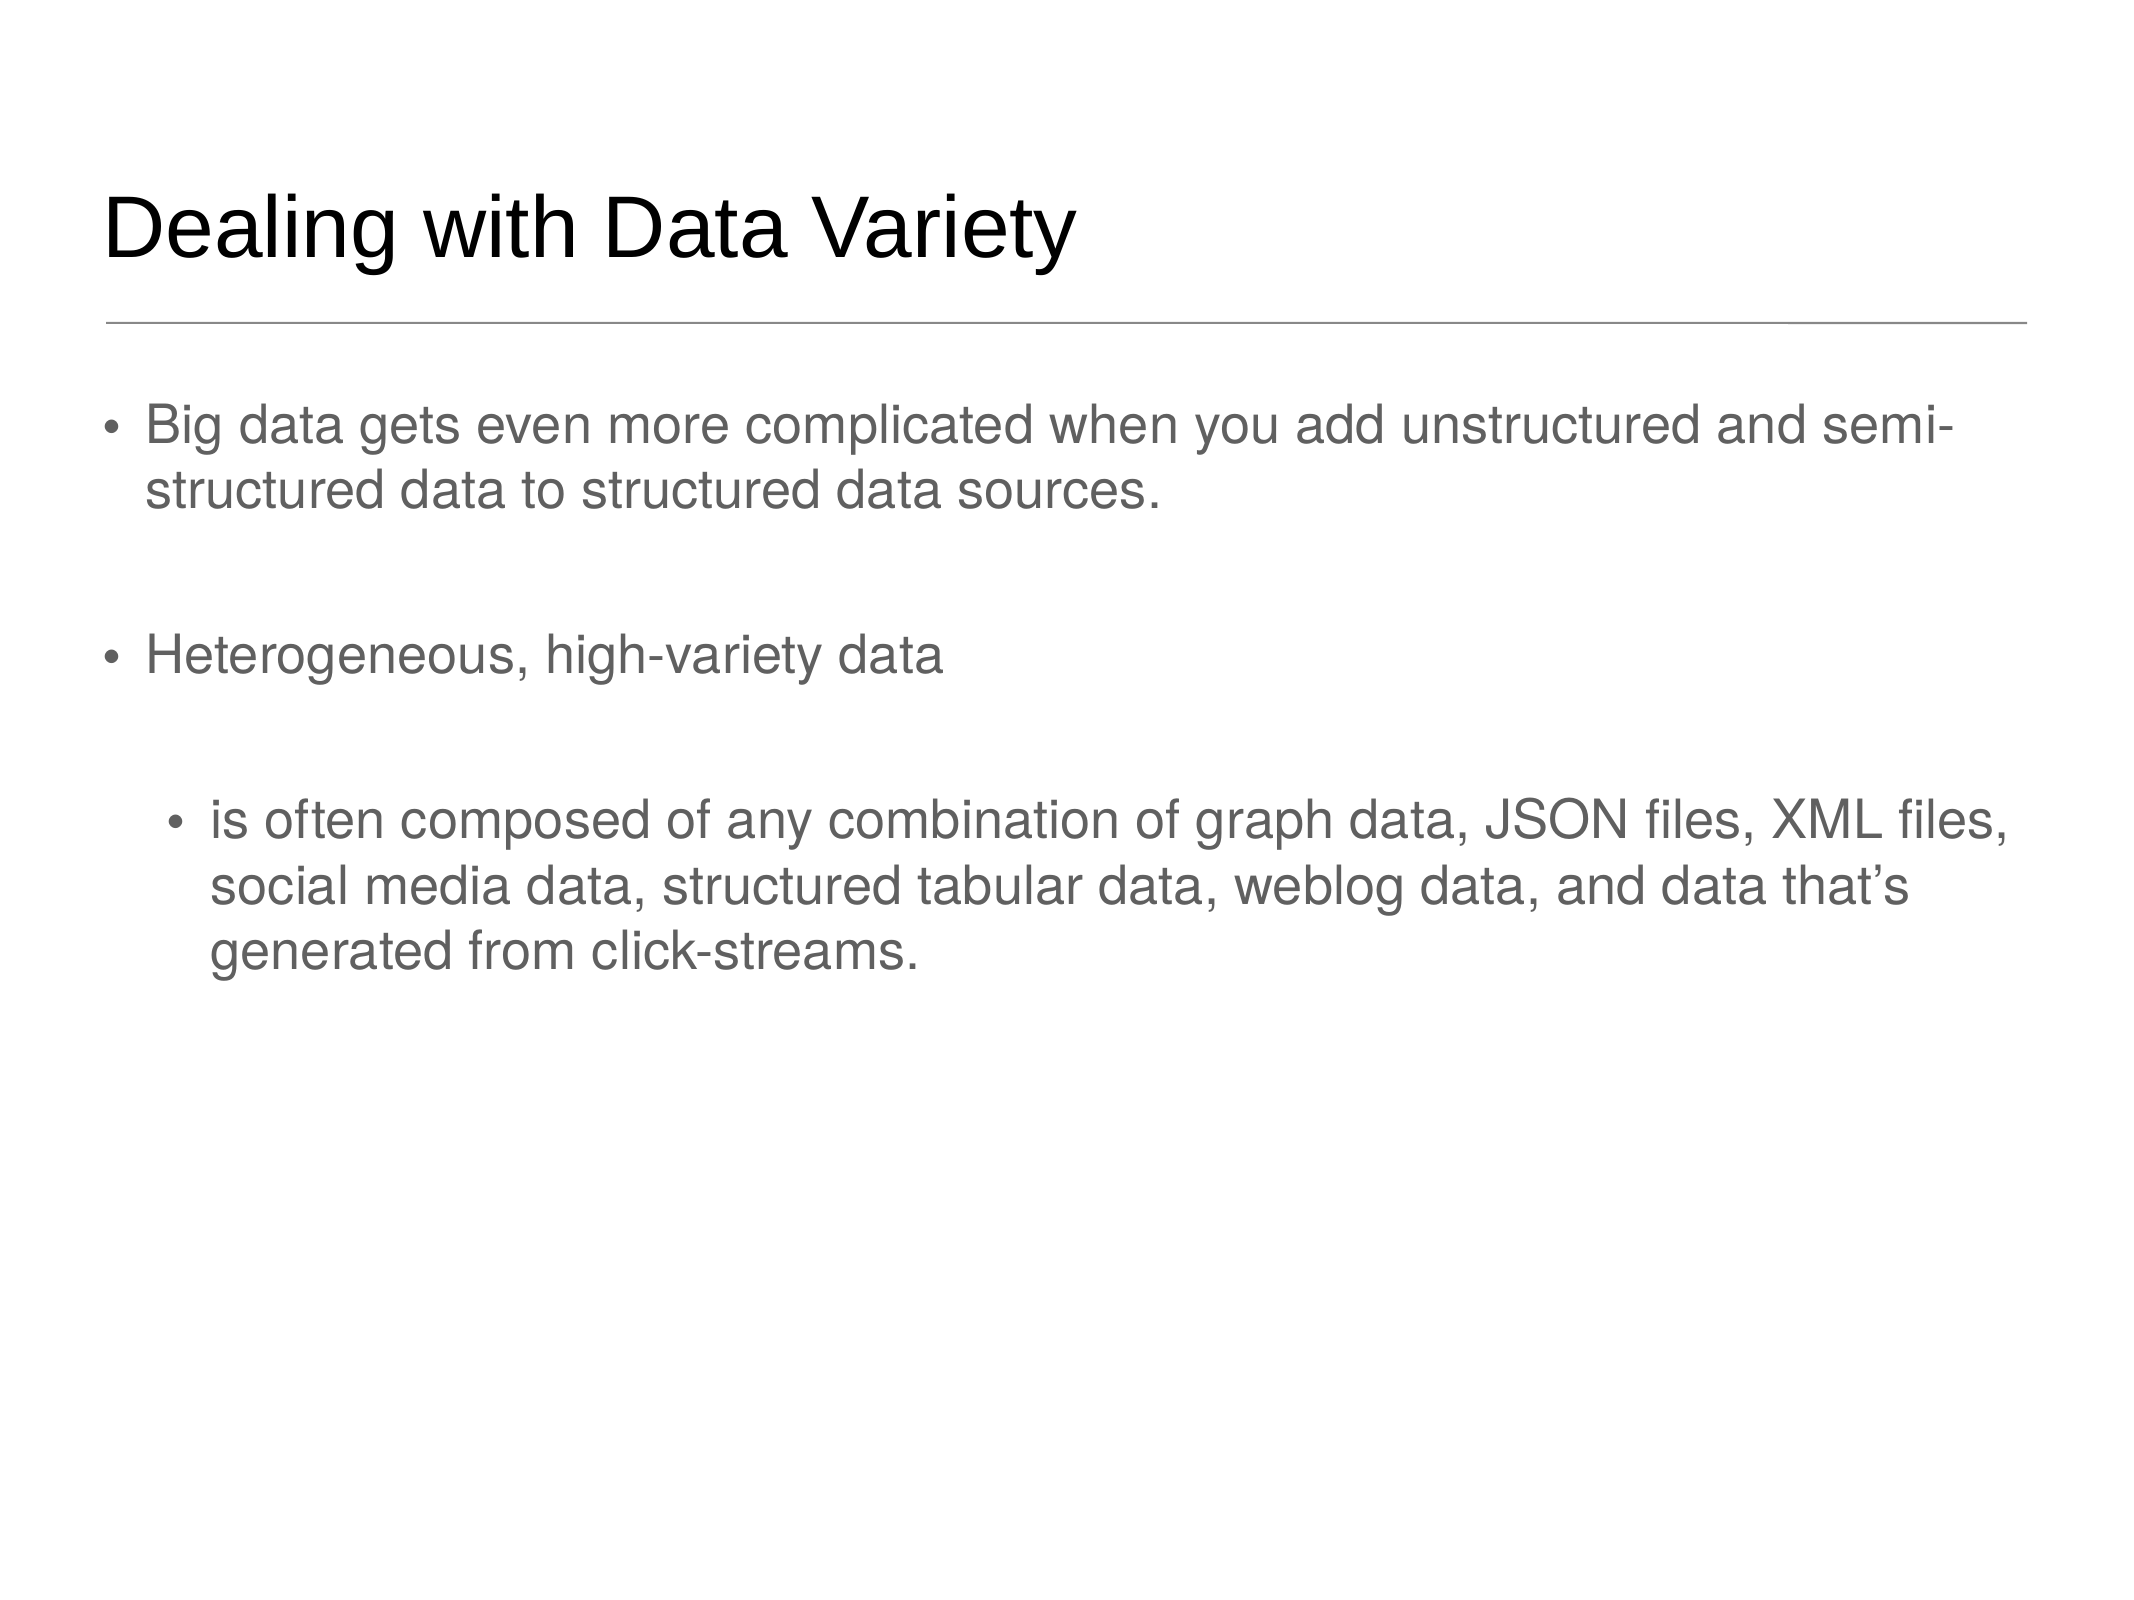

# Dealing with Data Variety
Big data gets even more complicated when you add unstructured and semi-structured data to structured data sources.
Heterogeneous, high-variety data
is often composed of any combination of graph data, JSON files, XML files, social media data, structured tabular data, weblog data, and data that’s generated from click-streams.